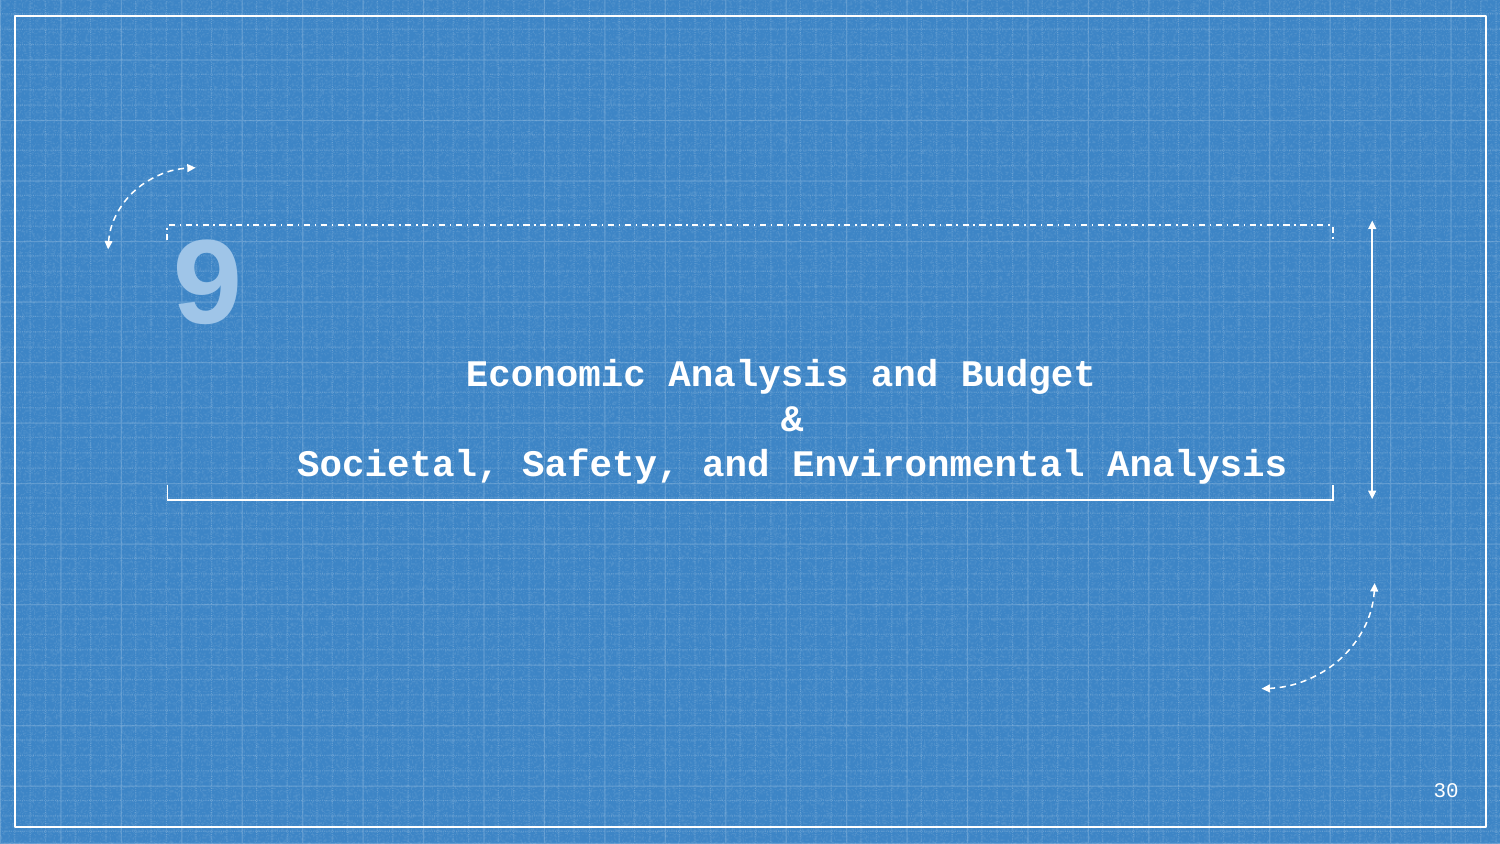

# 9
Economic Analysis and Budget
&
Societal, Safety, and Environmental Analysis
30